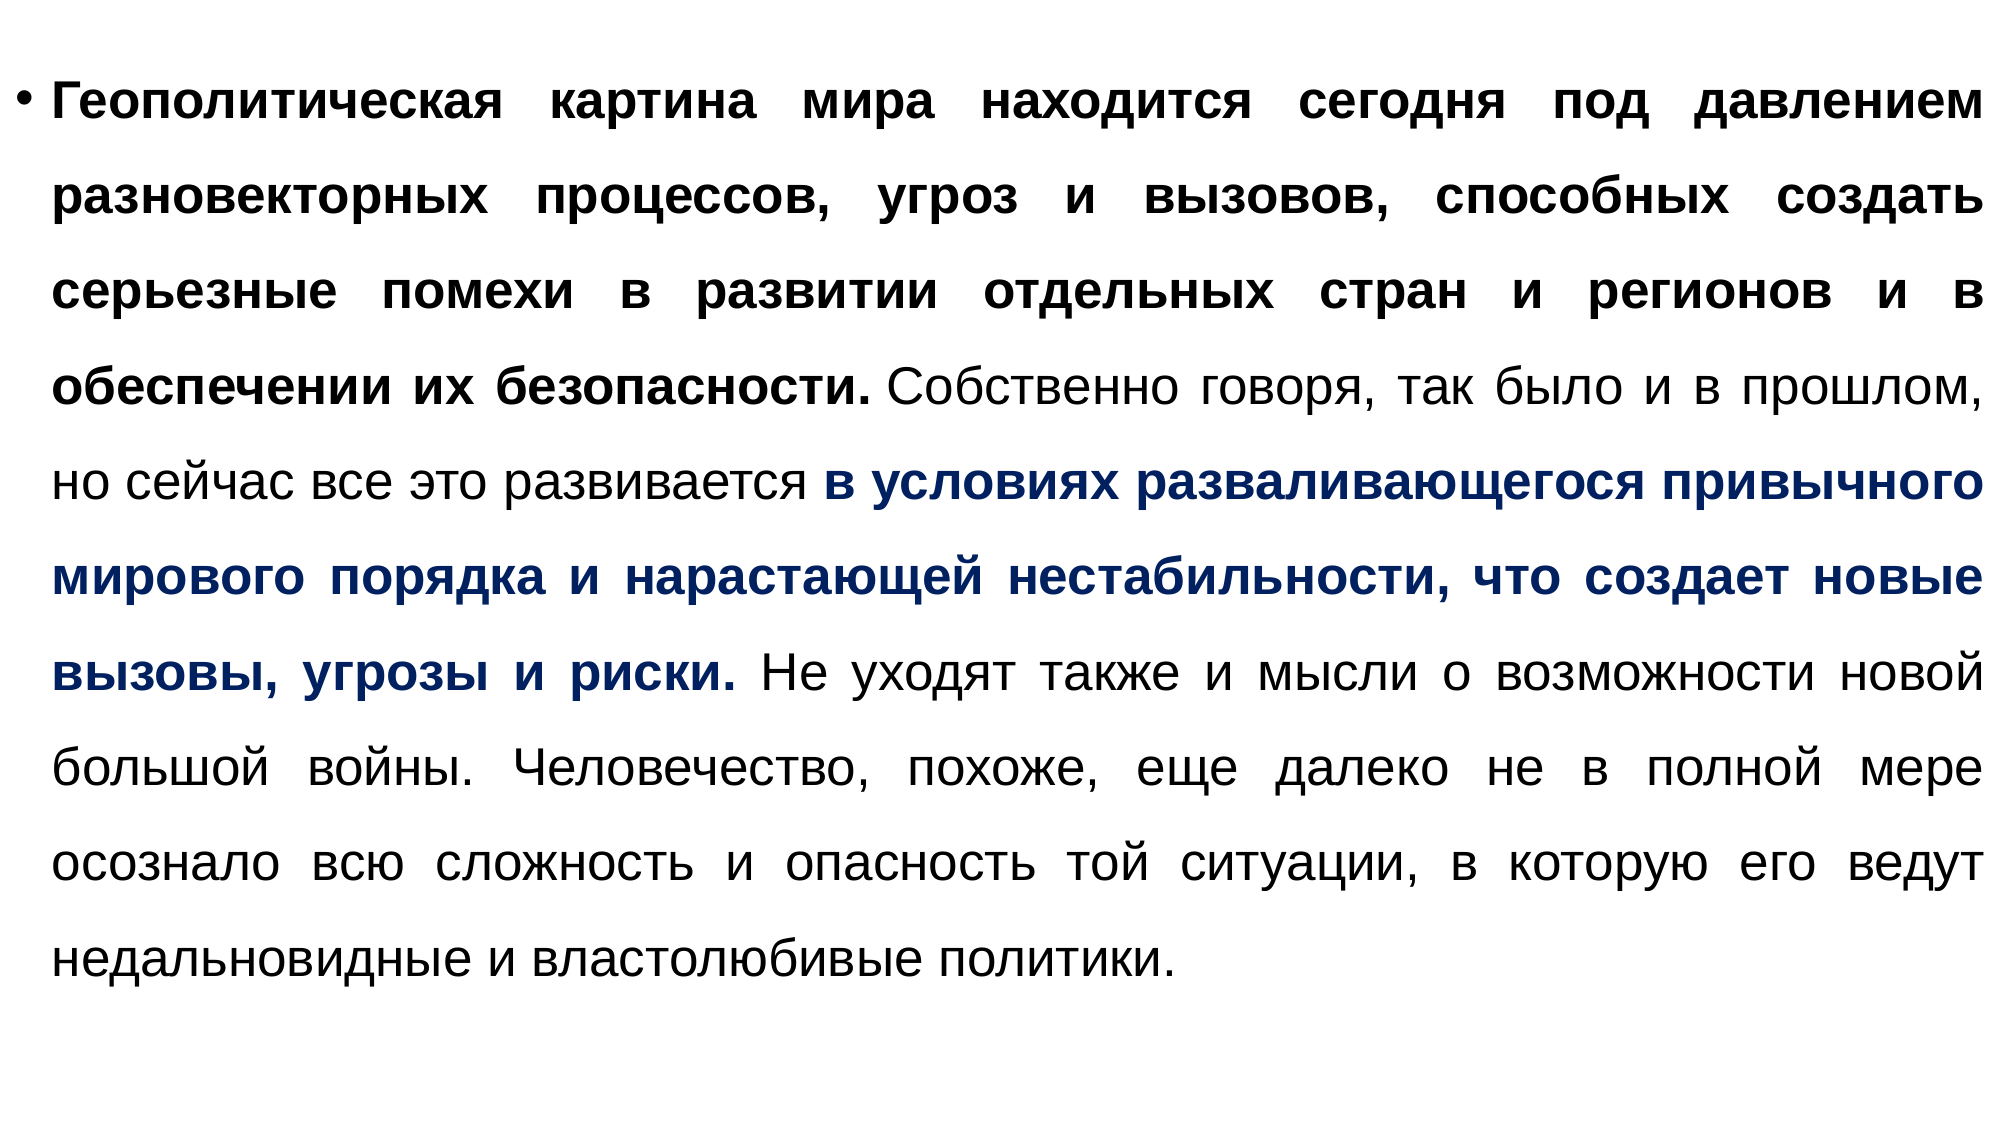

Геополитическая картина мира находится сегодня под давлением разновекторных процессов, угроз и вызовов, способных создать серьезные помехи в развитии отдельных стран и регионов и в обеспечении их безопасности. Собственно говоря, так было и в прошлом, но сейчас все это развивается в условиях разваливающегося привычного мирового порядка и нарастающей нестабильности, что создает новые вызовы, угрозы и риски. Не уходят также и мысли о возможности новой большой войны. Человечество, похоже, еще далеко не в полной мере осознало всю сложность и опасность той ситуации, в которую его ведут недальновидные и властолюбивые политики.